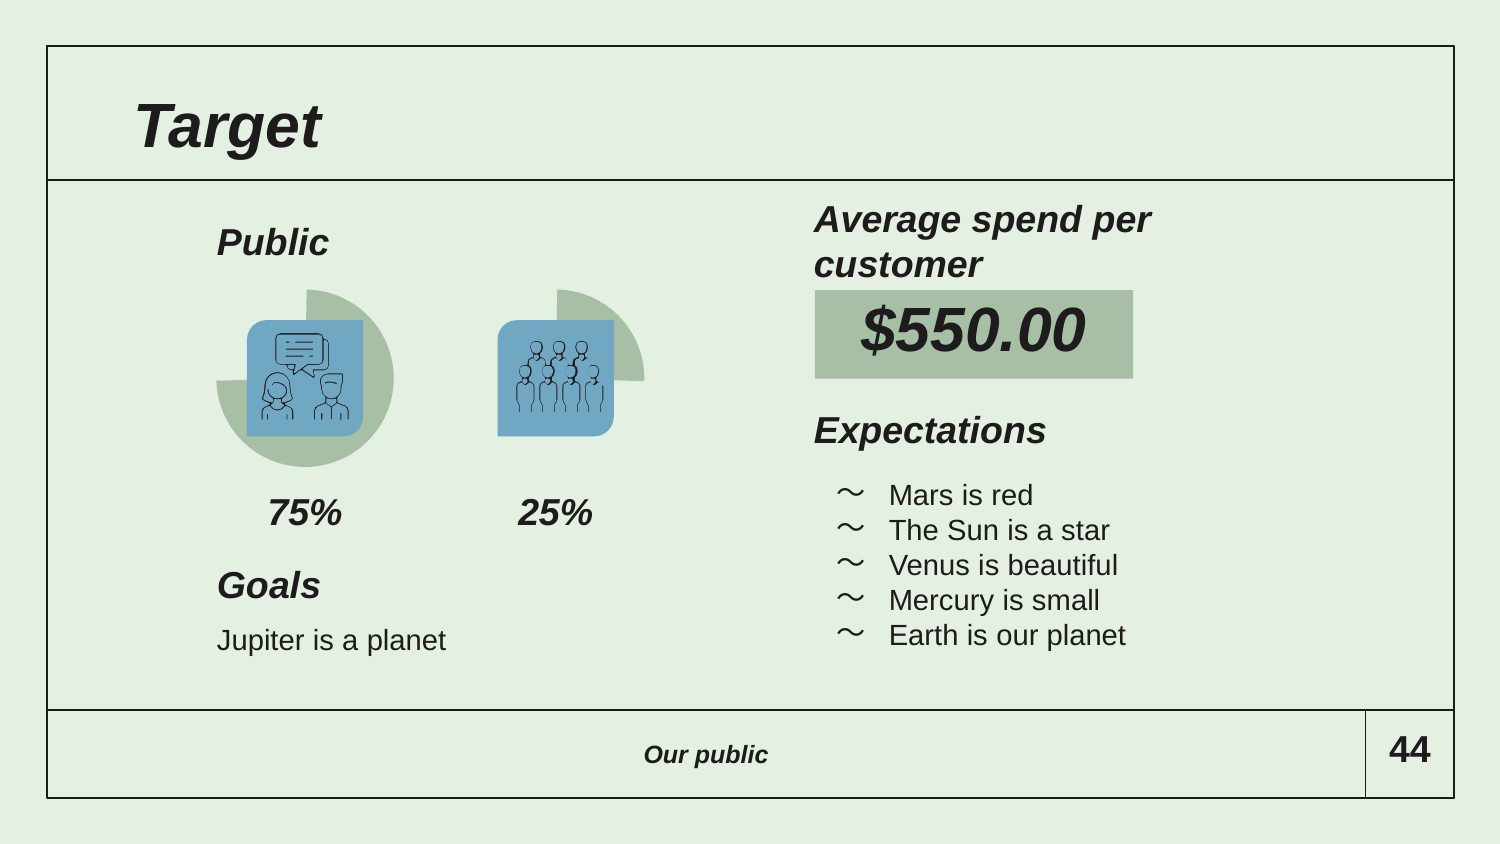

# Target
Average spend per customer
Public

$550.00

Expectations
Mars is red
The Sun is a star
Venus is beautiful
Mercury is small
Earth is our planet
75%
25%
Goals
Jupiter is a planet
Our public
44